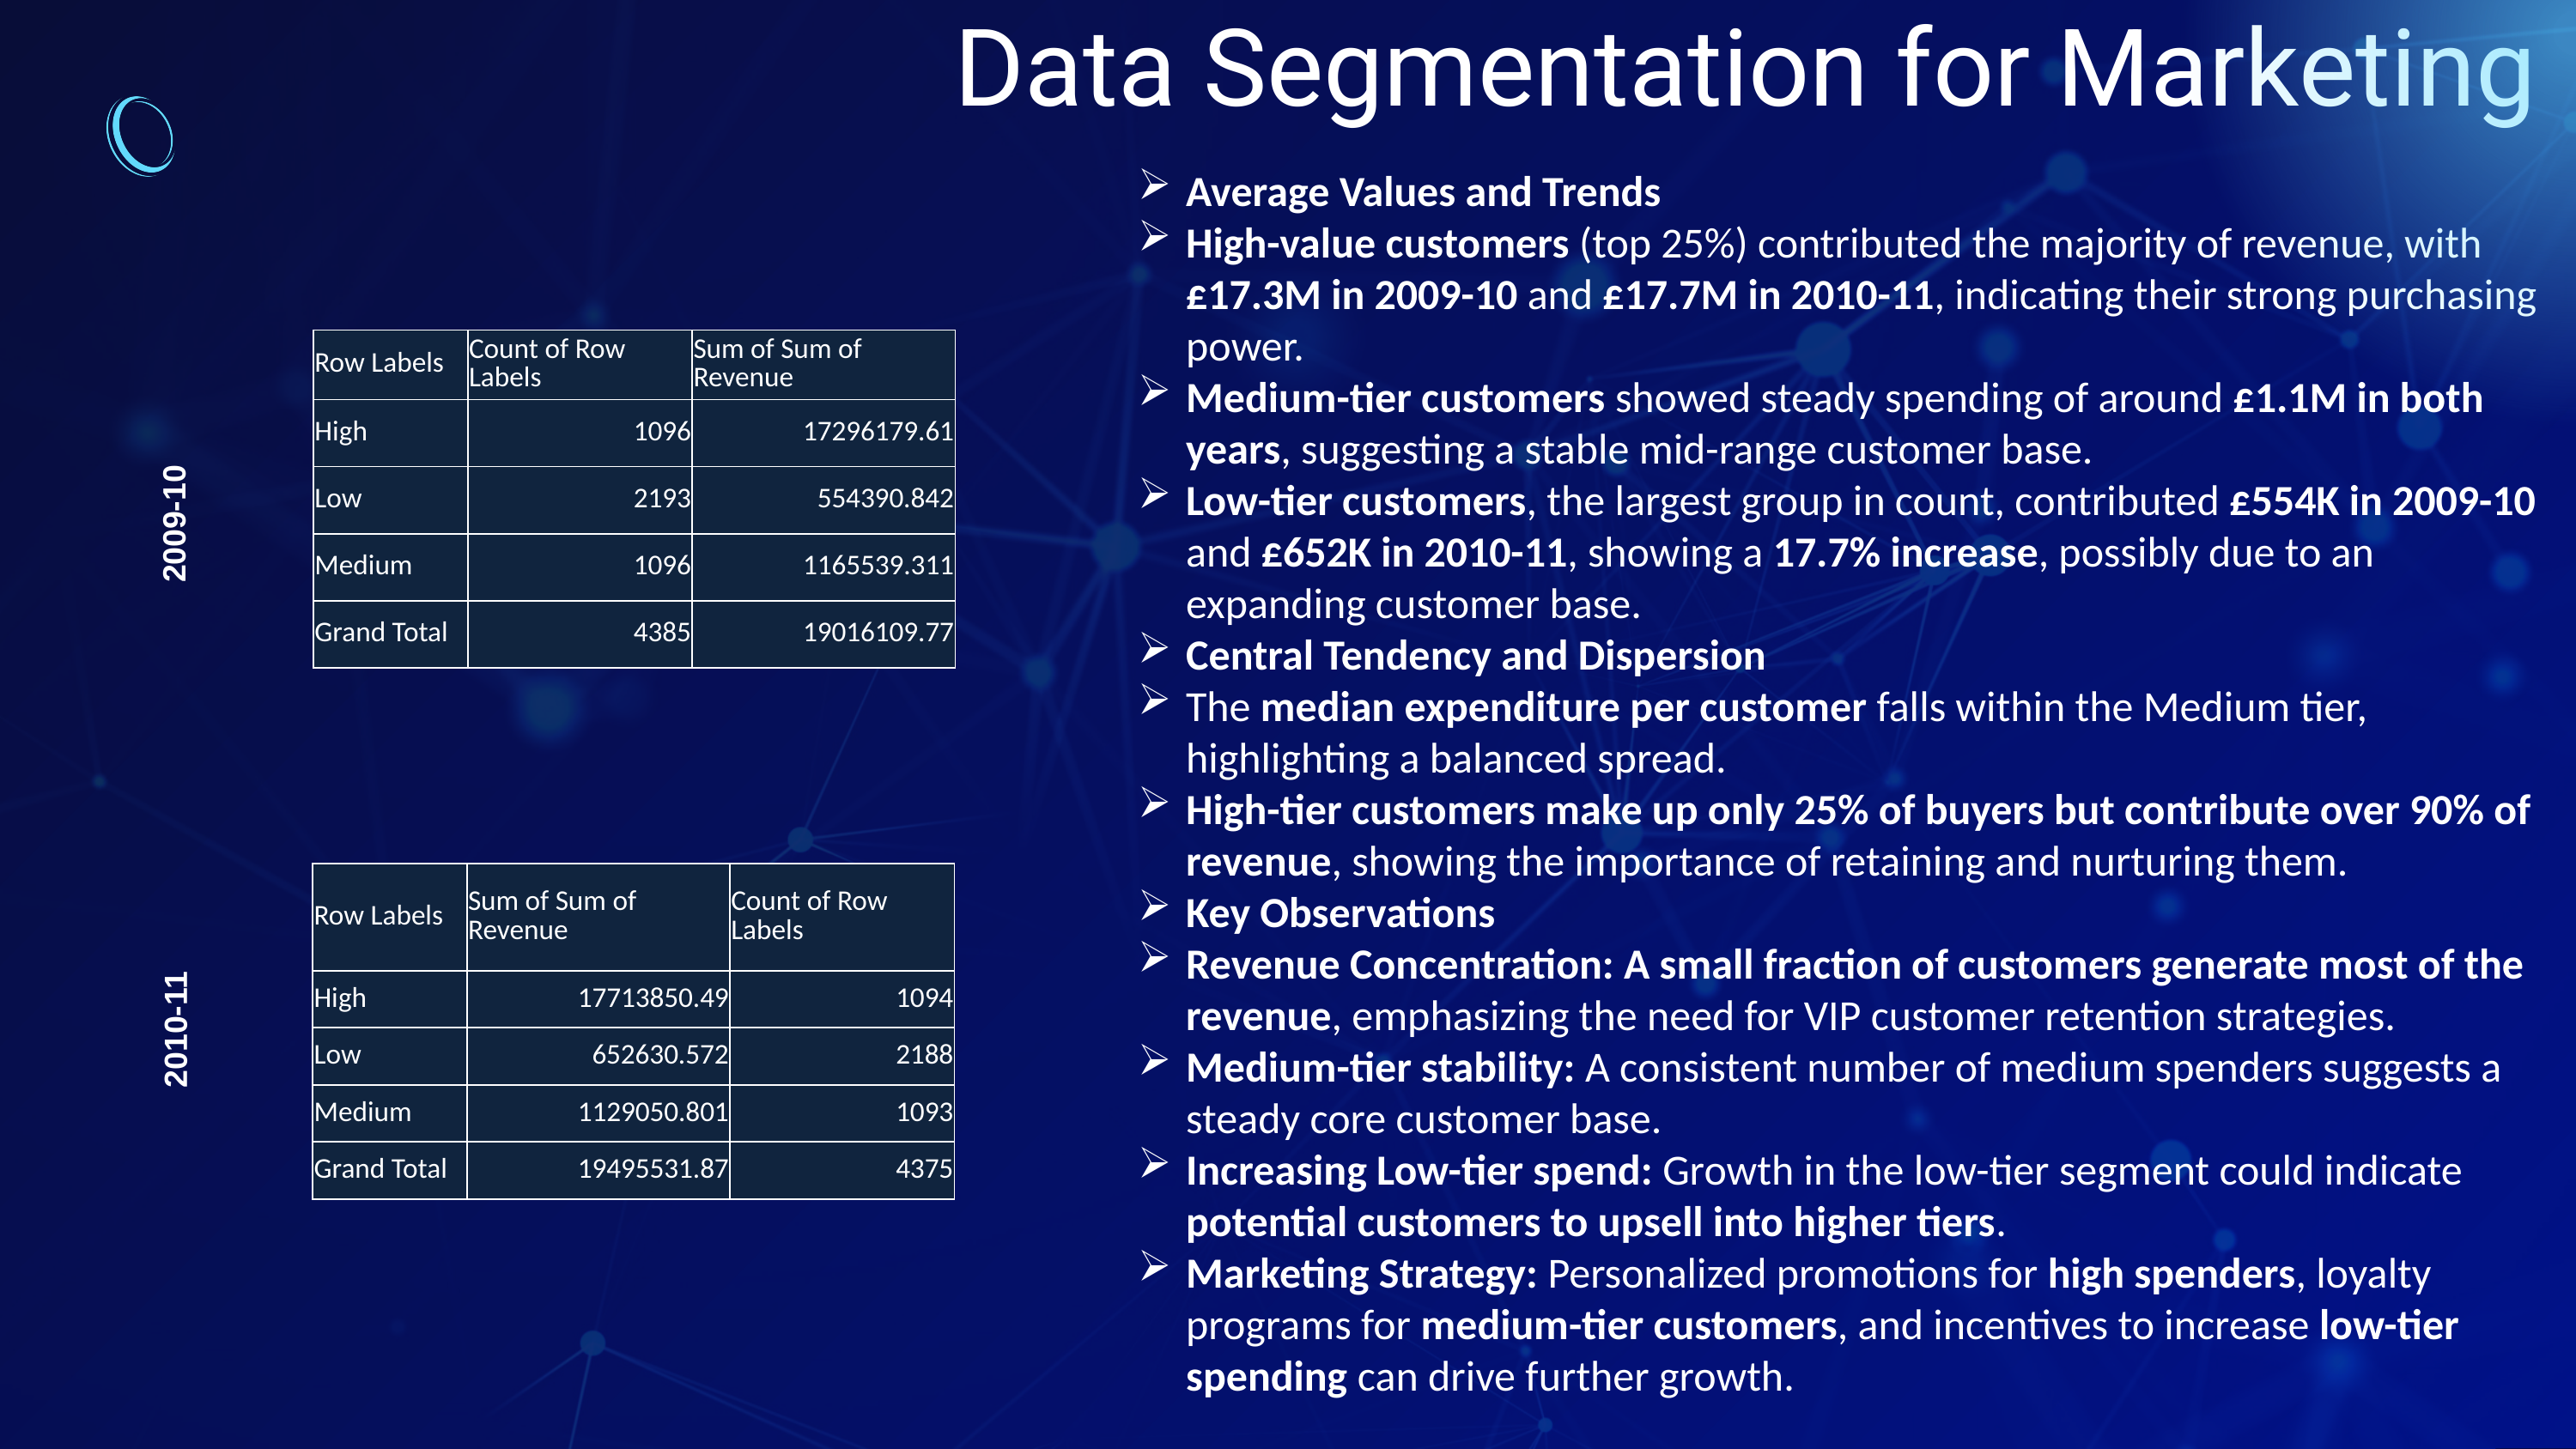

Data Segmentation for Marketing

Average Values and Trends
High-value customers (top 25%) contributed the majority of revenue, with £17.3M in 2009-10 and £17.7M in 2010-11, indicating their strong purchasing power.
Medium-tier customers showed steady spending of around £1.1M in both years, suggesting a stable mid-range customer base.
Low-tier customers, the largest group in count, contributed £554K in 2009-10 and £652K in 2010-11, showing a 17.7% increase, possibly due to an expanding customer base.
Central Tendency and Dispersion
The median expenditure per customer falls within the Medium tier, highlighting a balanced spread.
High-tier customers make up only 25% of buyers but contribute over 90% of revenue, showing the importance of retaining and nurturing them.
Key Observations
Revenue Concentration: A small fraction of customers generate most of the revenue, emphasizing the need for VIP customer retention strategies.
Medium-tier stability: A consistent number of medium spenders suggests a steady core customer base.
Increasing Low-tier spend: Growth in the low-tier segment could indicate potential customers to upsell into higher tiers.
Marketing Strategy: Personalized promotions for high spenders, loyalty programs for medium-tier customers, and incentives to increase low-tier spending can drive further growth.
| Row Labels | Count of Row Labels | Sum of Sum of Revenue |
| --- | --- | --- |
| High | 1096 | 17296179.61 |
| Low | 2193 | 554390.842 |
| Medium | 1096 | 1165539.311 |
| Grand Total | 4385 | 19016109.77 |
2009-10
| Row Labels | Sum of Sum of Revenue | Count of Row Labels |
| --- | --- | --- |
| High | 17713850.49 | 1094 |
| Low | 652630.572 | 2188 |
| Medium | 1129050.801 | 1093 |
| Grand Total | 19495531.87 | 4375 |
2010-11